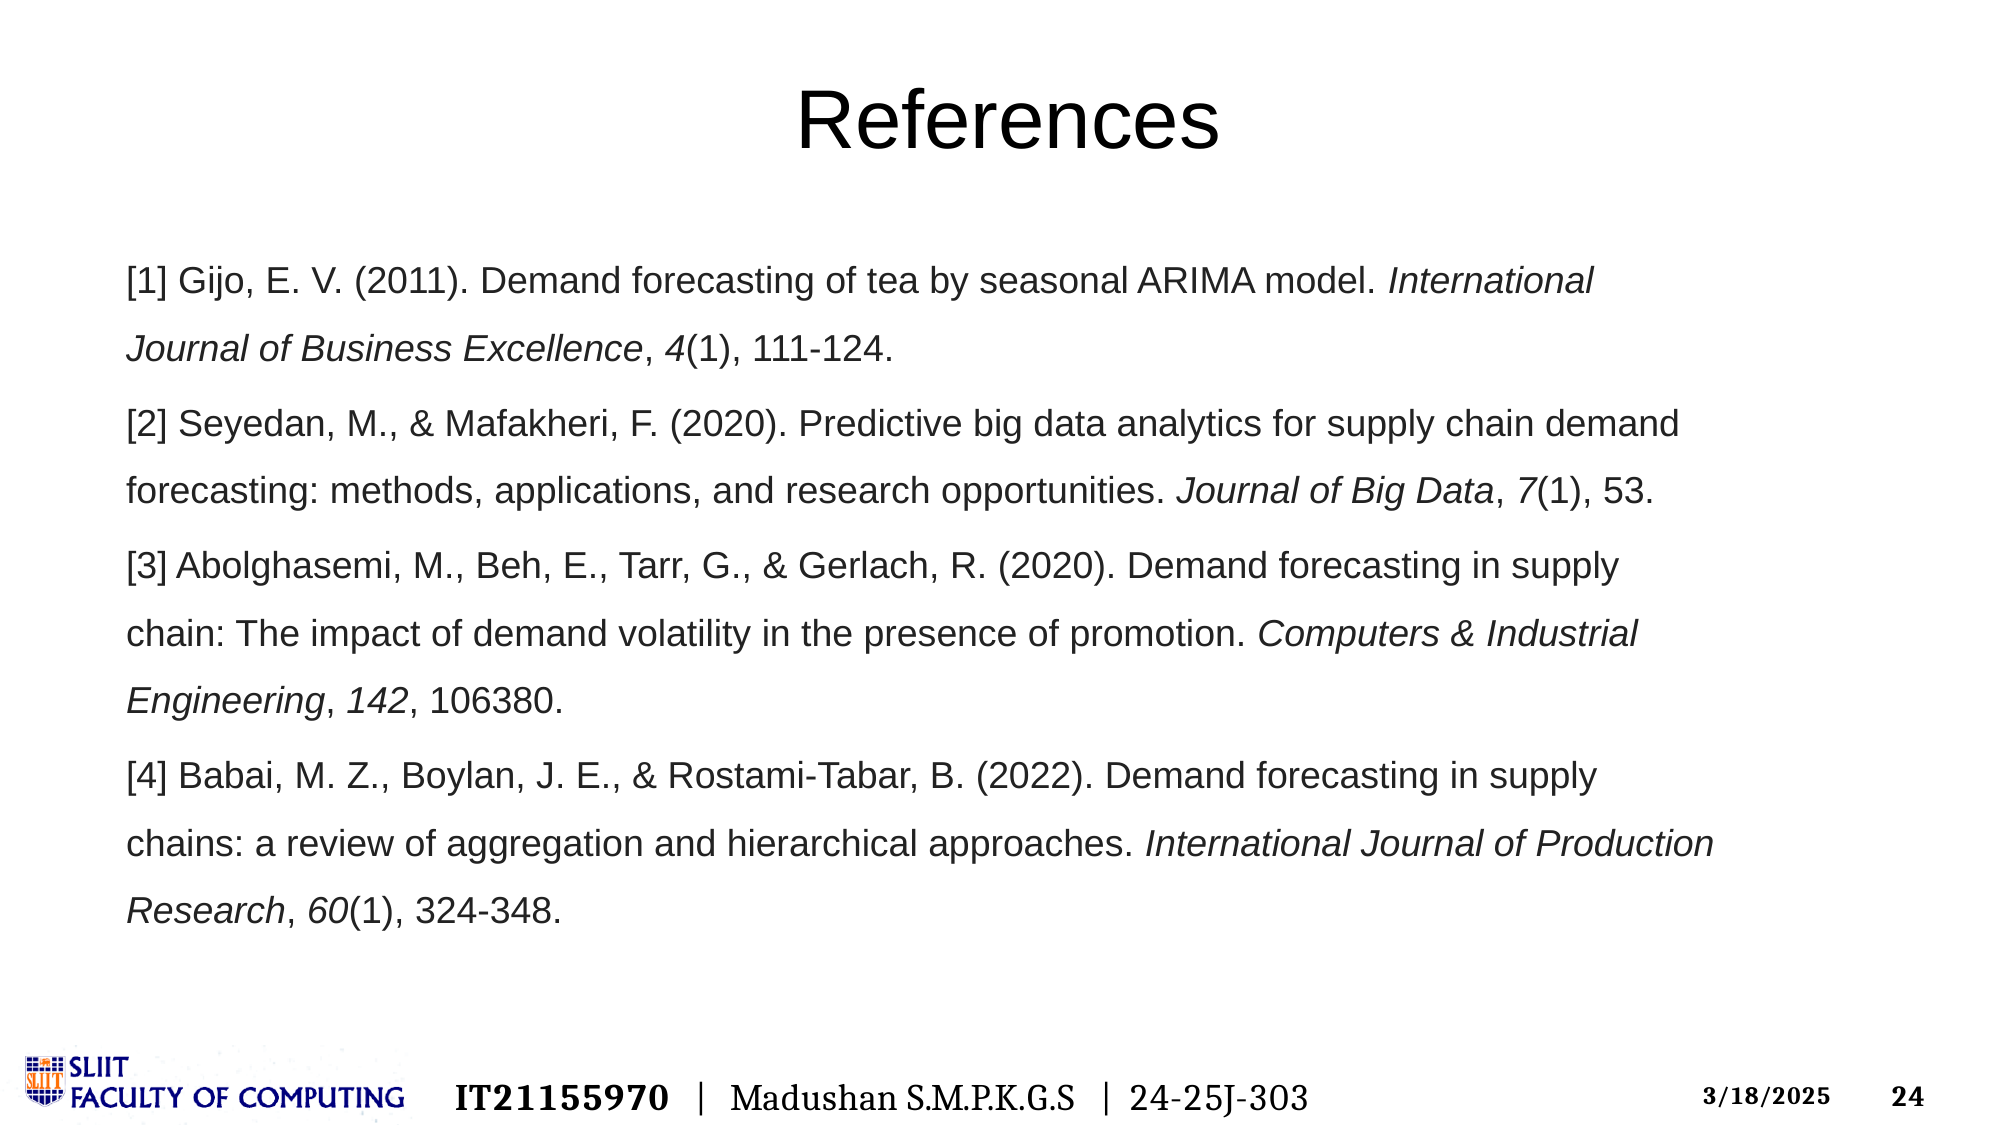

3/18/2025
# References
[1] Gijo, E. V. (2011). Demand forecasting of tea by seasonal ARIMA model. International Journal of Business Excellence, 4(1), 111-124.
[2] Seyedan, M., & Mafakheri, F. (2020). Predictive big data analytics for supply chain demand forecasting: methods, applications, and research opportunities. Journal of Big Data, 7(1), 53.
[3] Abolghasemi, M., Beh, E., Tarr, G., & Gerlach, R. (2020). Demand forecasting in supply chain: The impact of demand volatility in the presence of promotion. Computers & Industrial Engineering, 142, 106380.
[4] Babai, M. Z., Boylan, J. E., & Rostami-Tabar, B. (2022). Demand forecasting in supply chains: a review of aggregation and hierarchical approaches. International Journal of Production Research, 60(1), 324-348.
IT21155970   |   Madushan S.M.P.K.G.S   |  24-25J-303